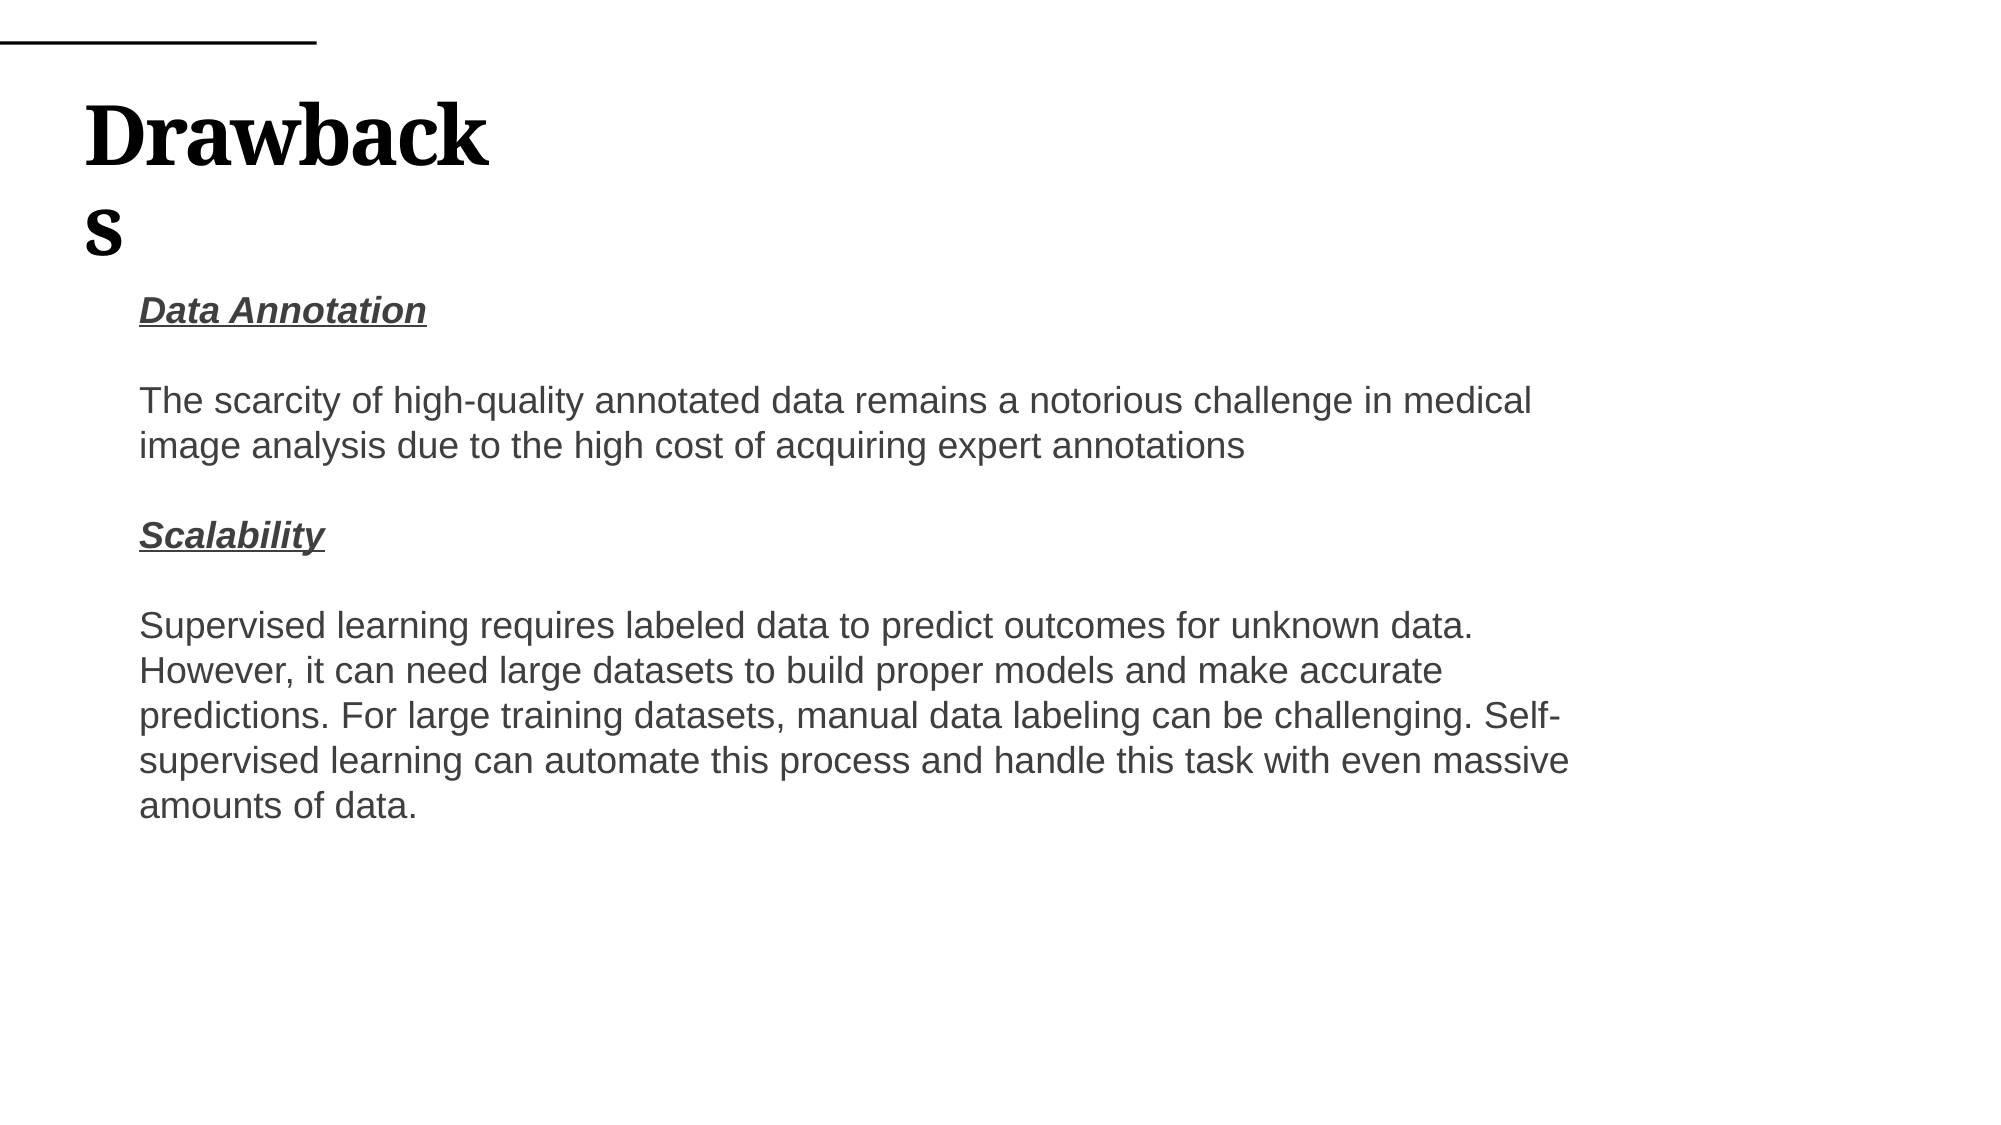

# Drawbacks
Data Annotation

The scarcity of high-quality annotated data remains a notorious challenge in medical image analysis due to the high cost of acquiring expert annotations

Scalability

Supervised learning requires labeled data to predict outcomes for unknown data. However, it can need large datasets to build proper models and make accurate predictions. For large training datasets, manual data labeling can be challenging. Self-supervised learning can automate this process and handle this task with even massive amounts of data.